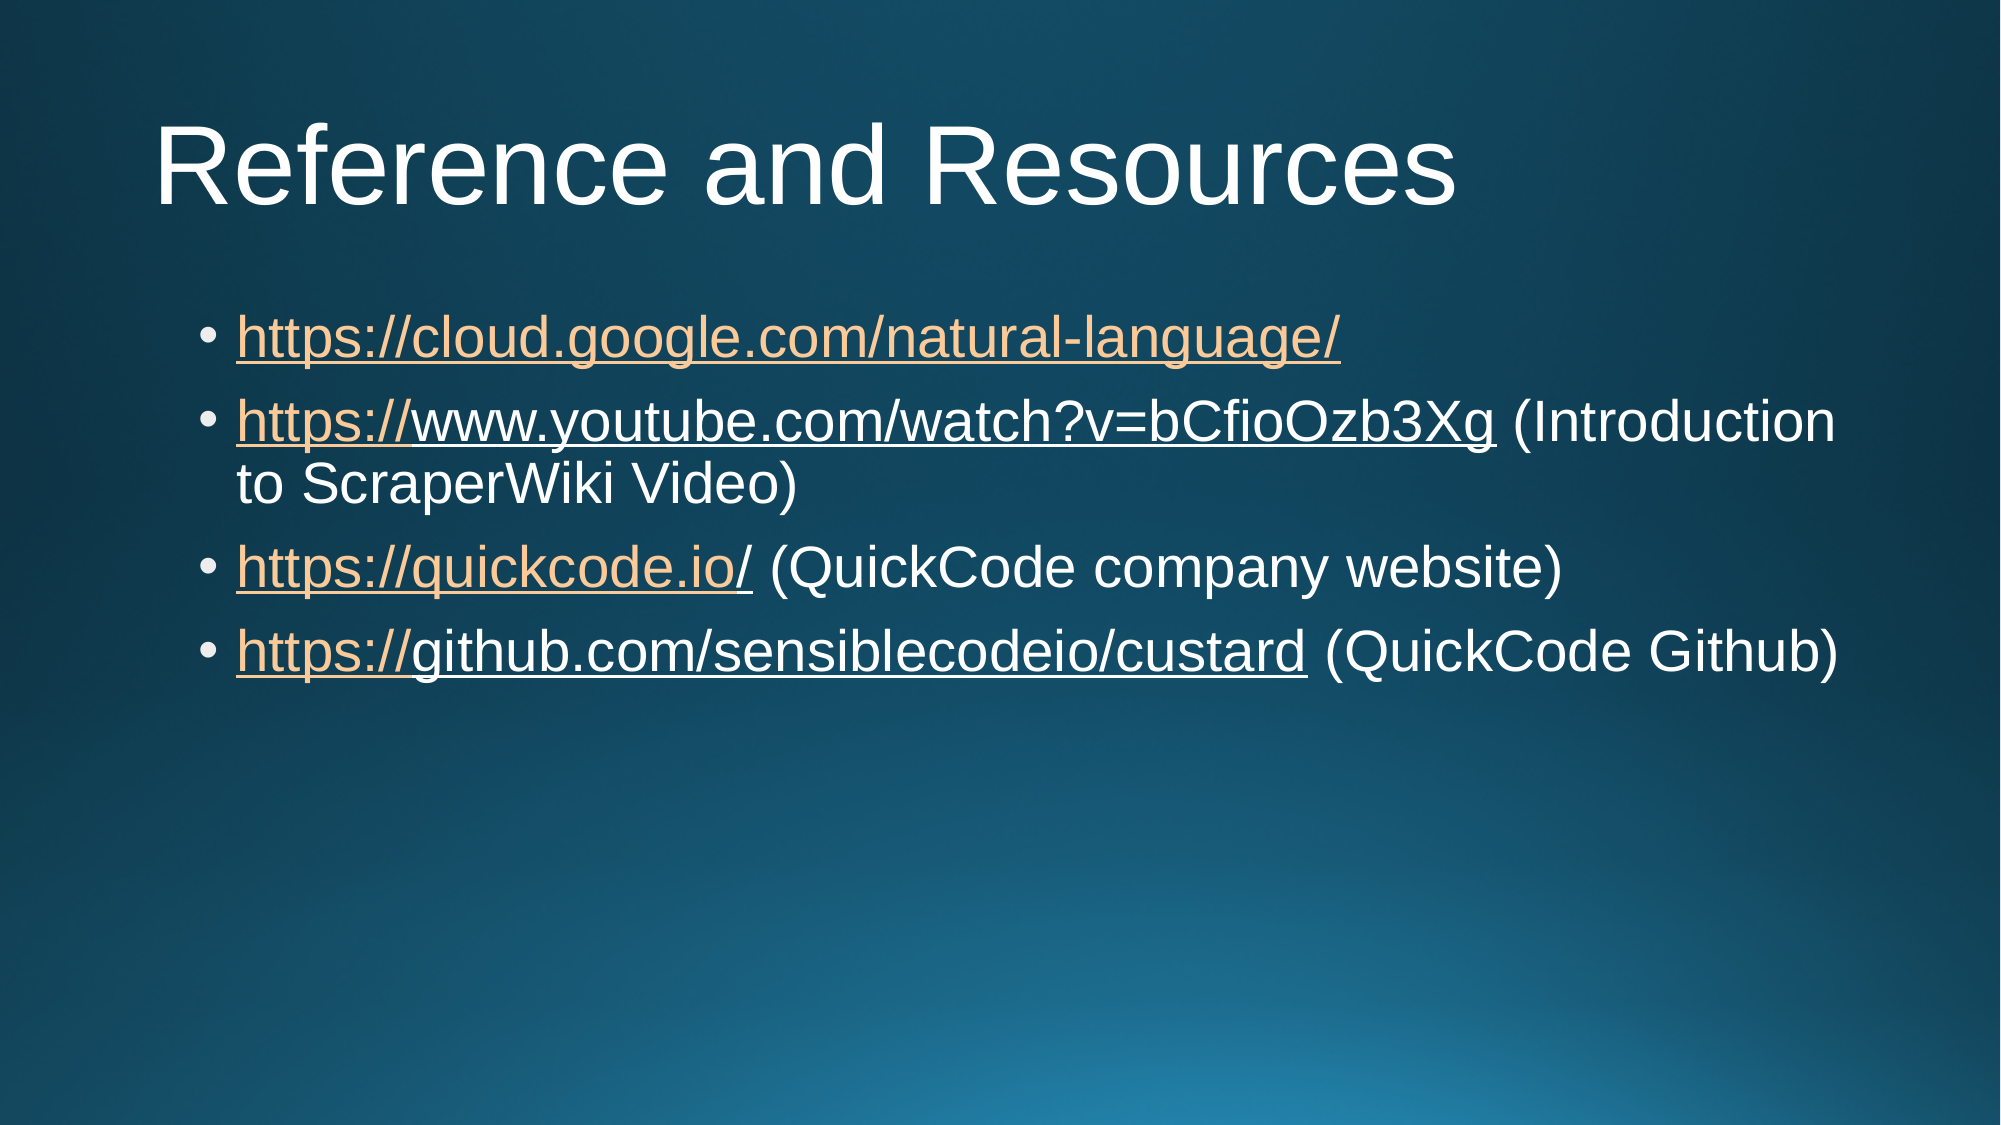

# Reference and Resources
https://cloud.google.com/natural-language/
https://www.youtube.com/watch?v=bCfioOzb3Xg (Introduction to ScraperWiki Video)
https://quickcode.io/ (QuickCode company website)
https://github.com/sensiblecodeio/custard (QuickCode Github)